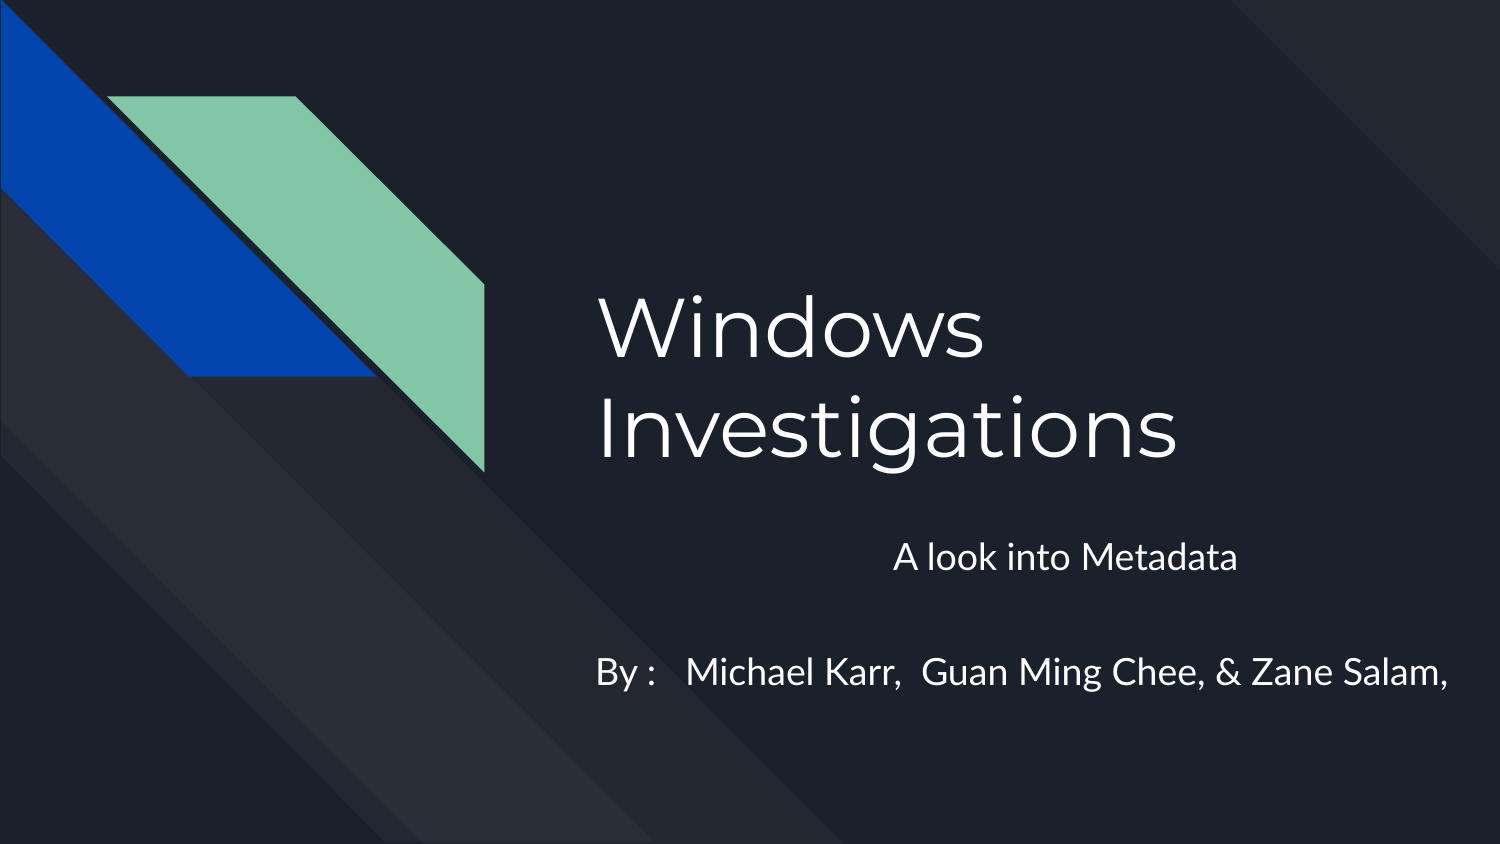

# Windows Investigations
A look into Metadata
By :   Michael Karr,  Guan Ming Chee, & Zane Salam,